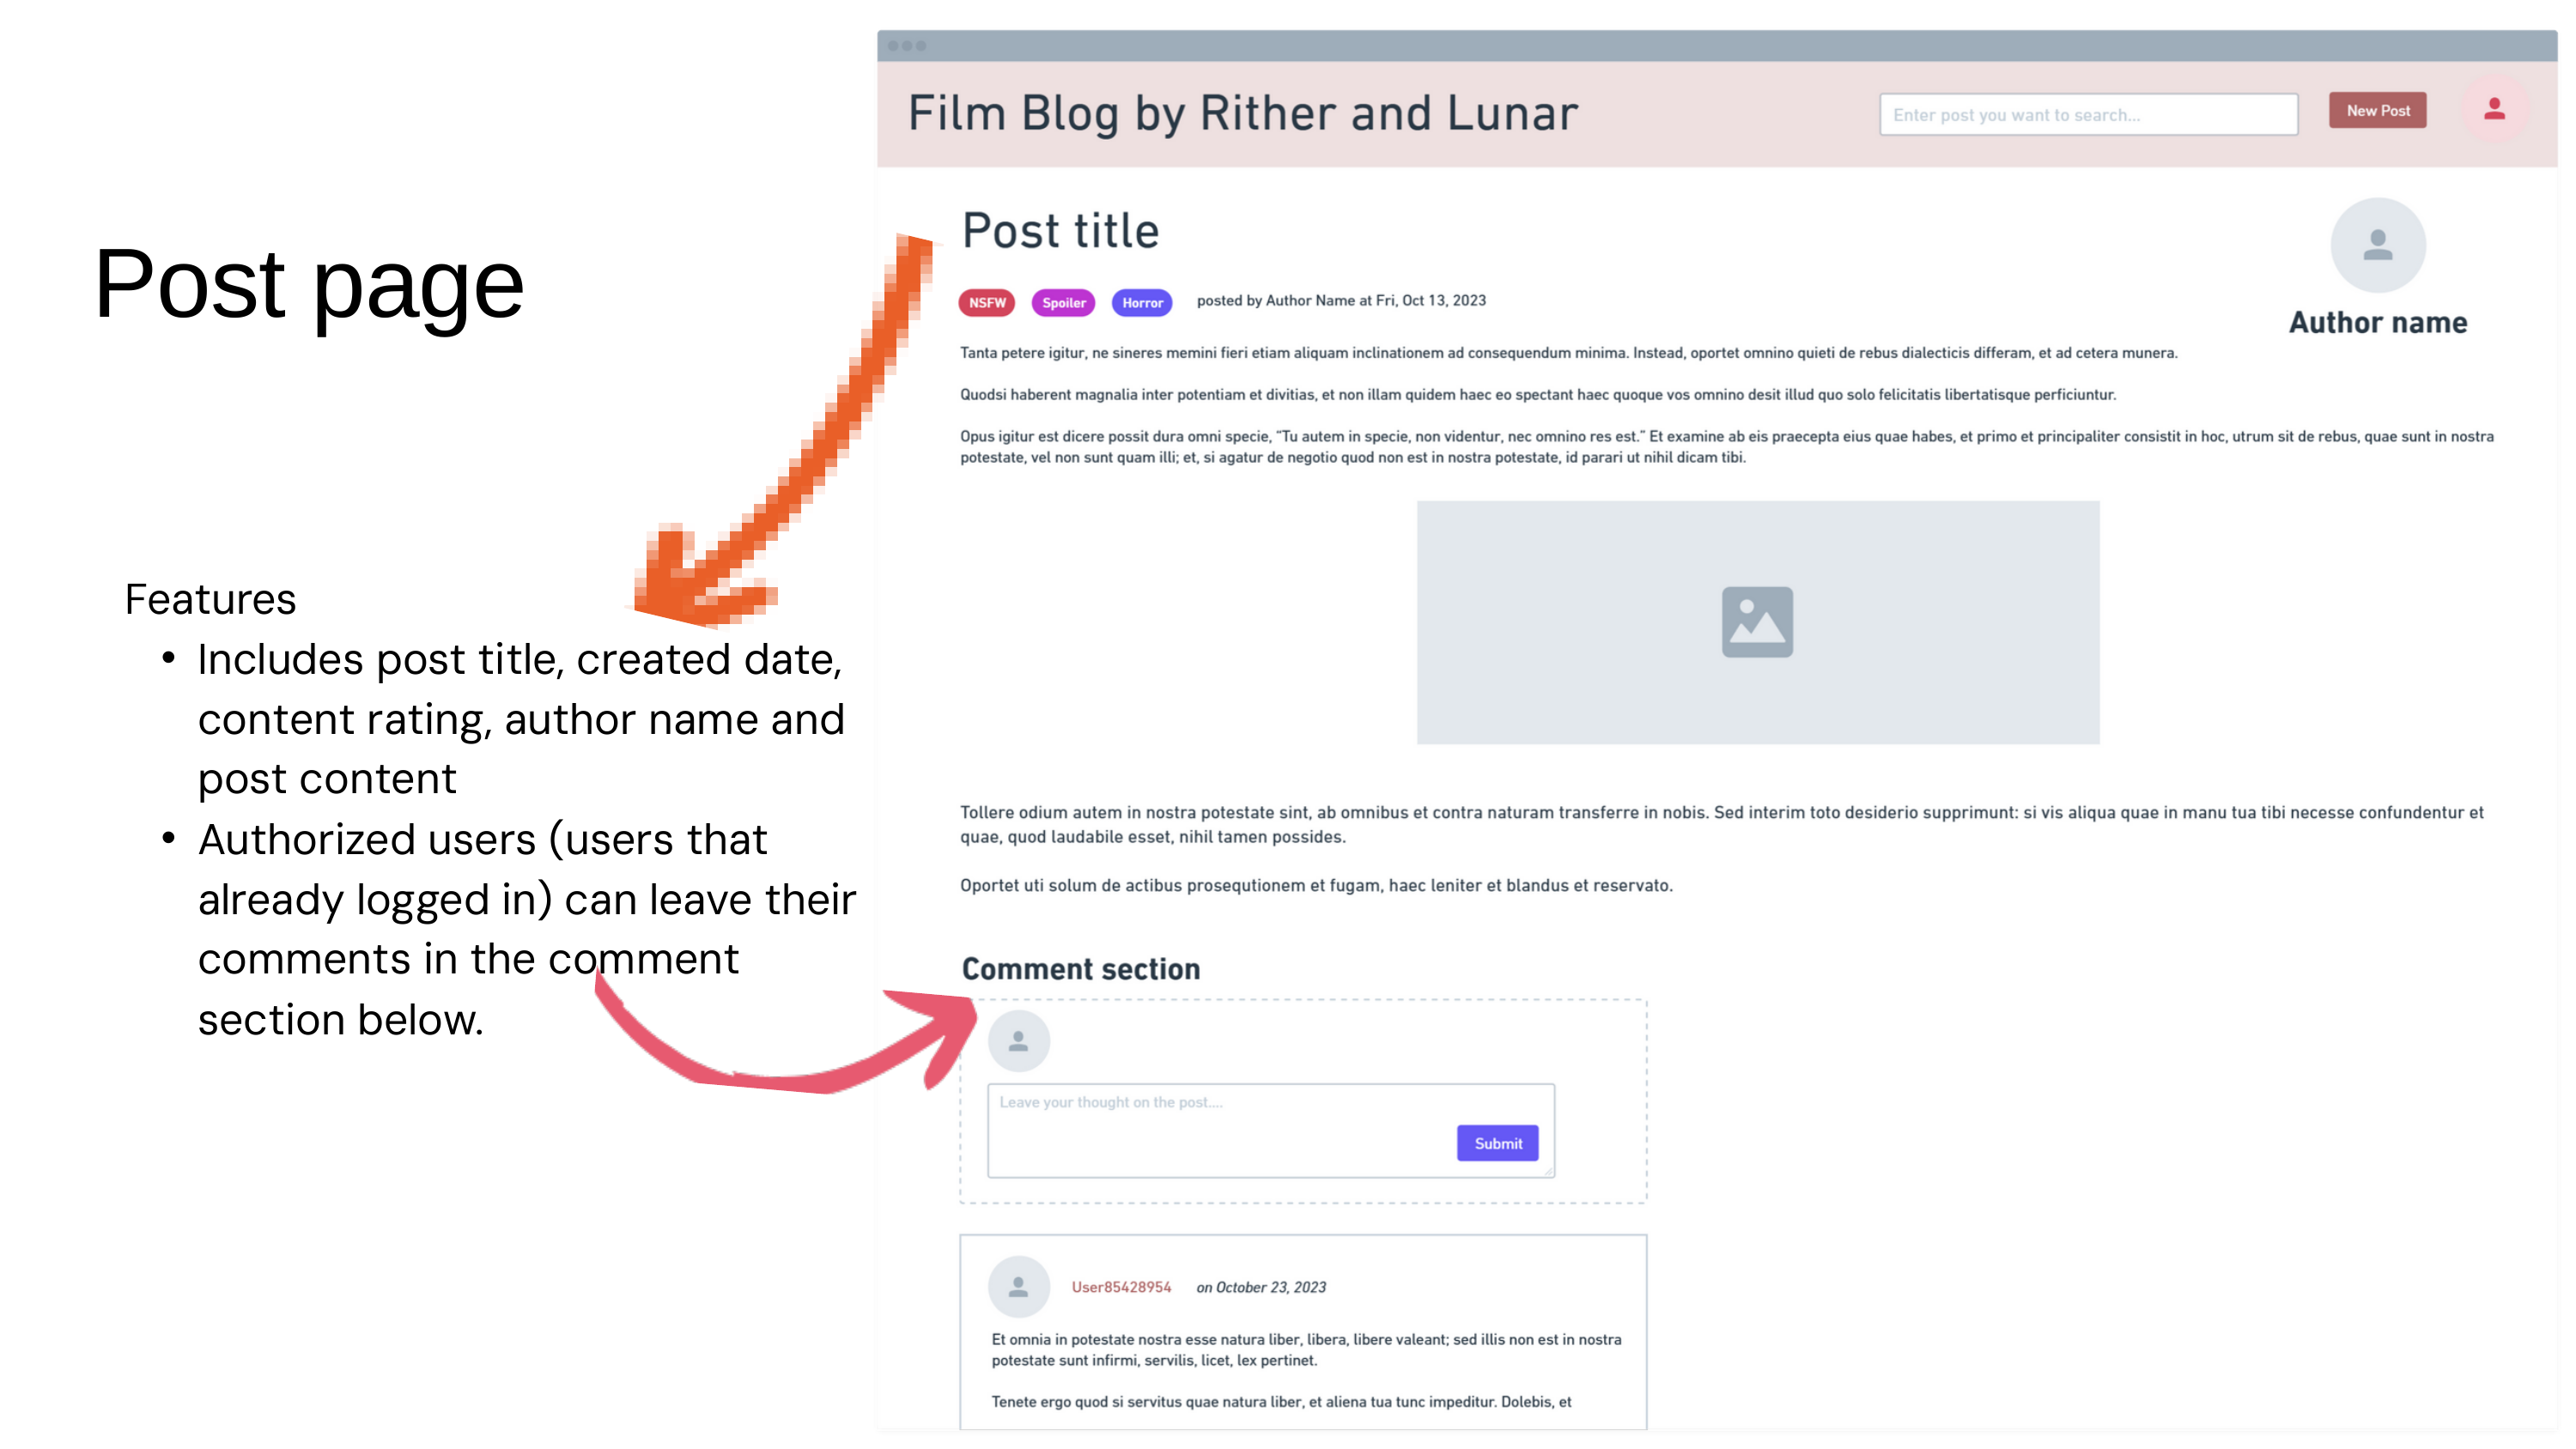

Post page

Features
Includes post title, created date, content rating, author name and post content
Authorized users (users that already logged in) can leave their comments in the comment section below.